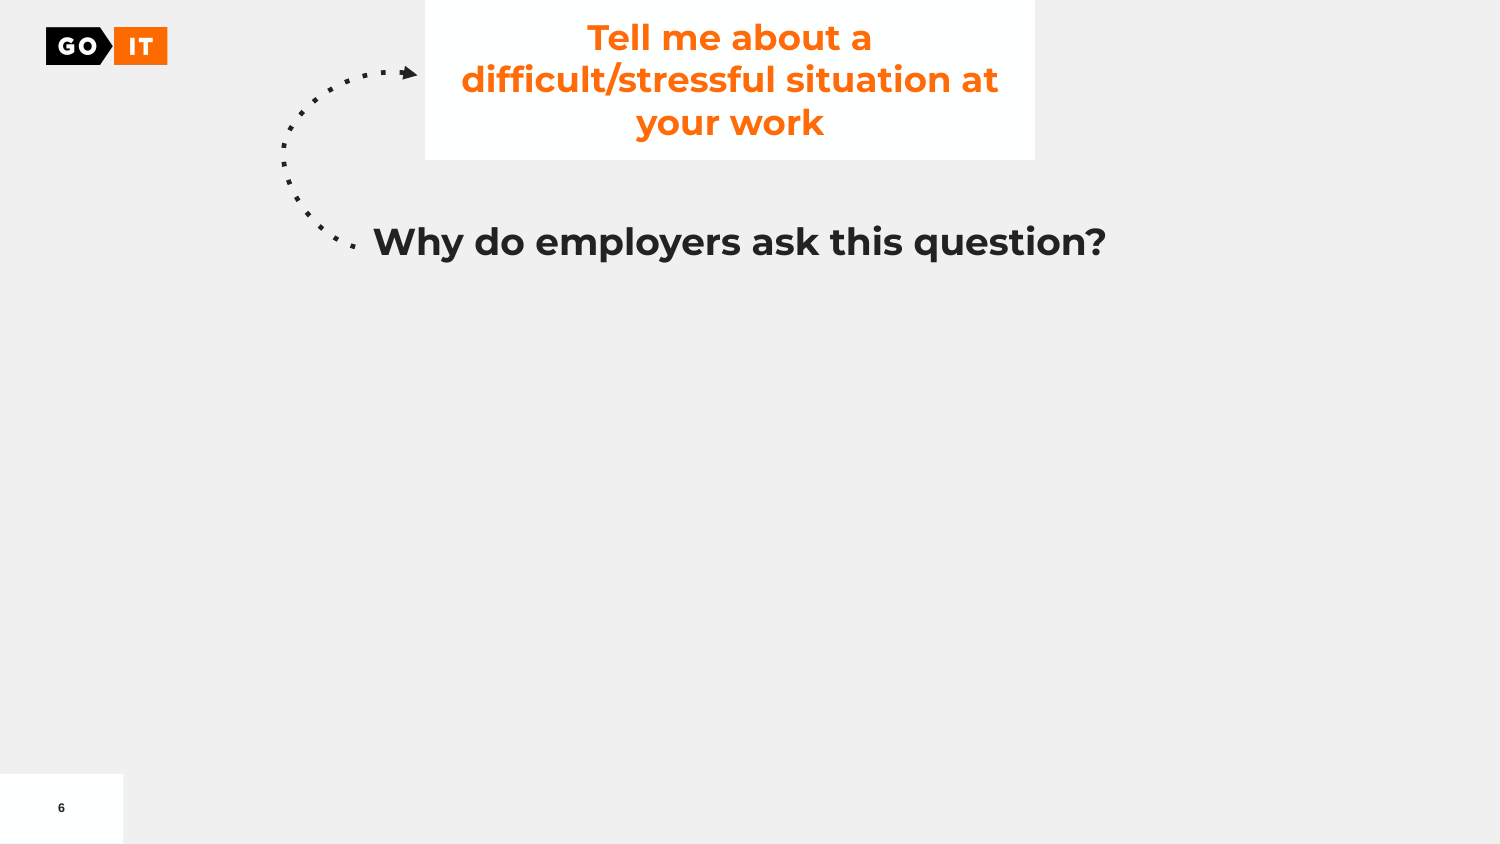

Tell me about a difficult/stressful situation at your work

Why do employers ask this question?